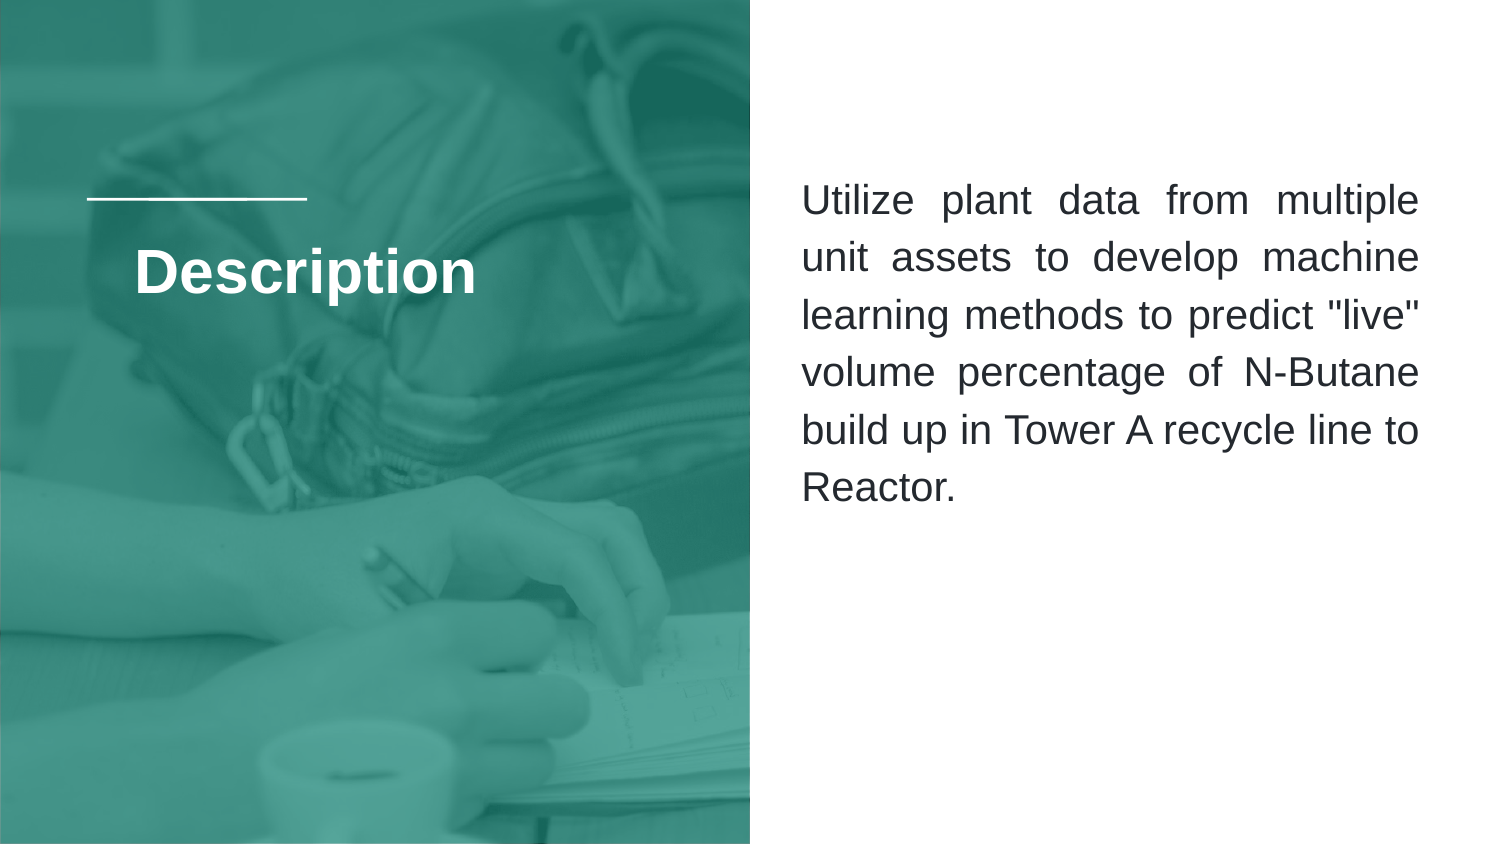

Utilize plant data from multiple unit assets to develop machine learning methods to predict "live" volume percentage of N-Butane build up in Tower A recycle line to Reactor.

# Description